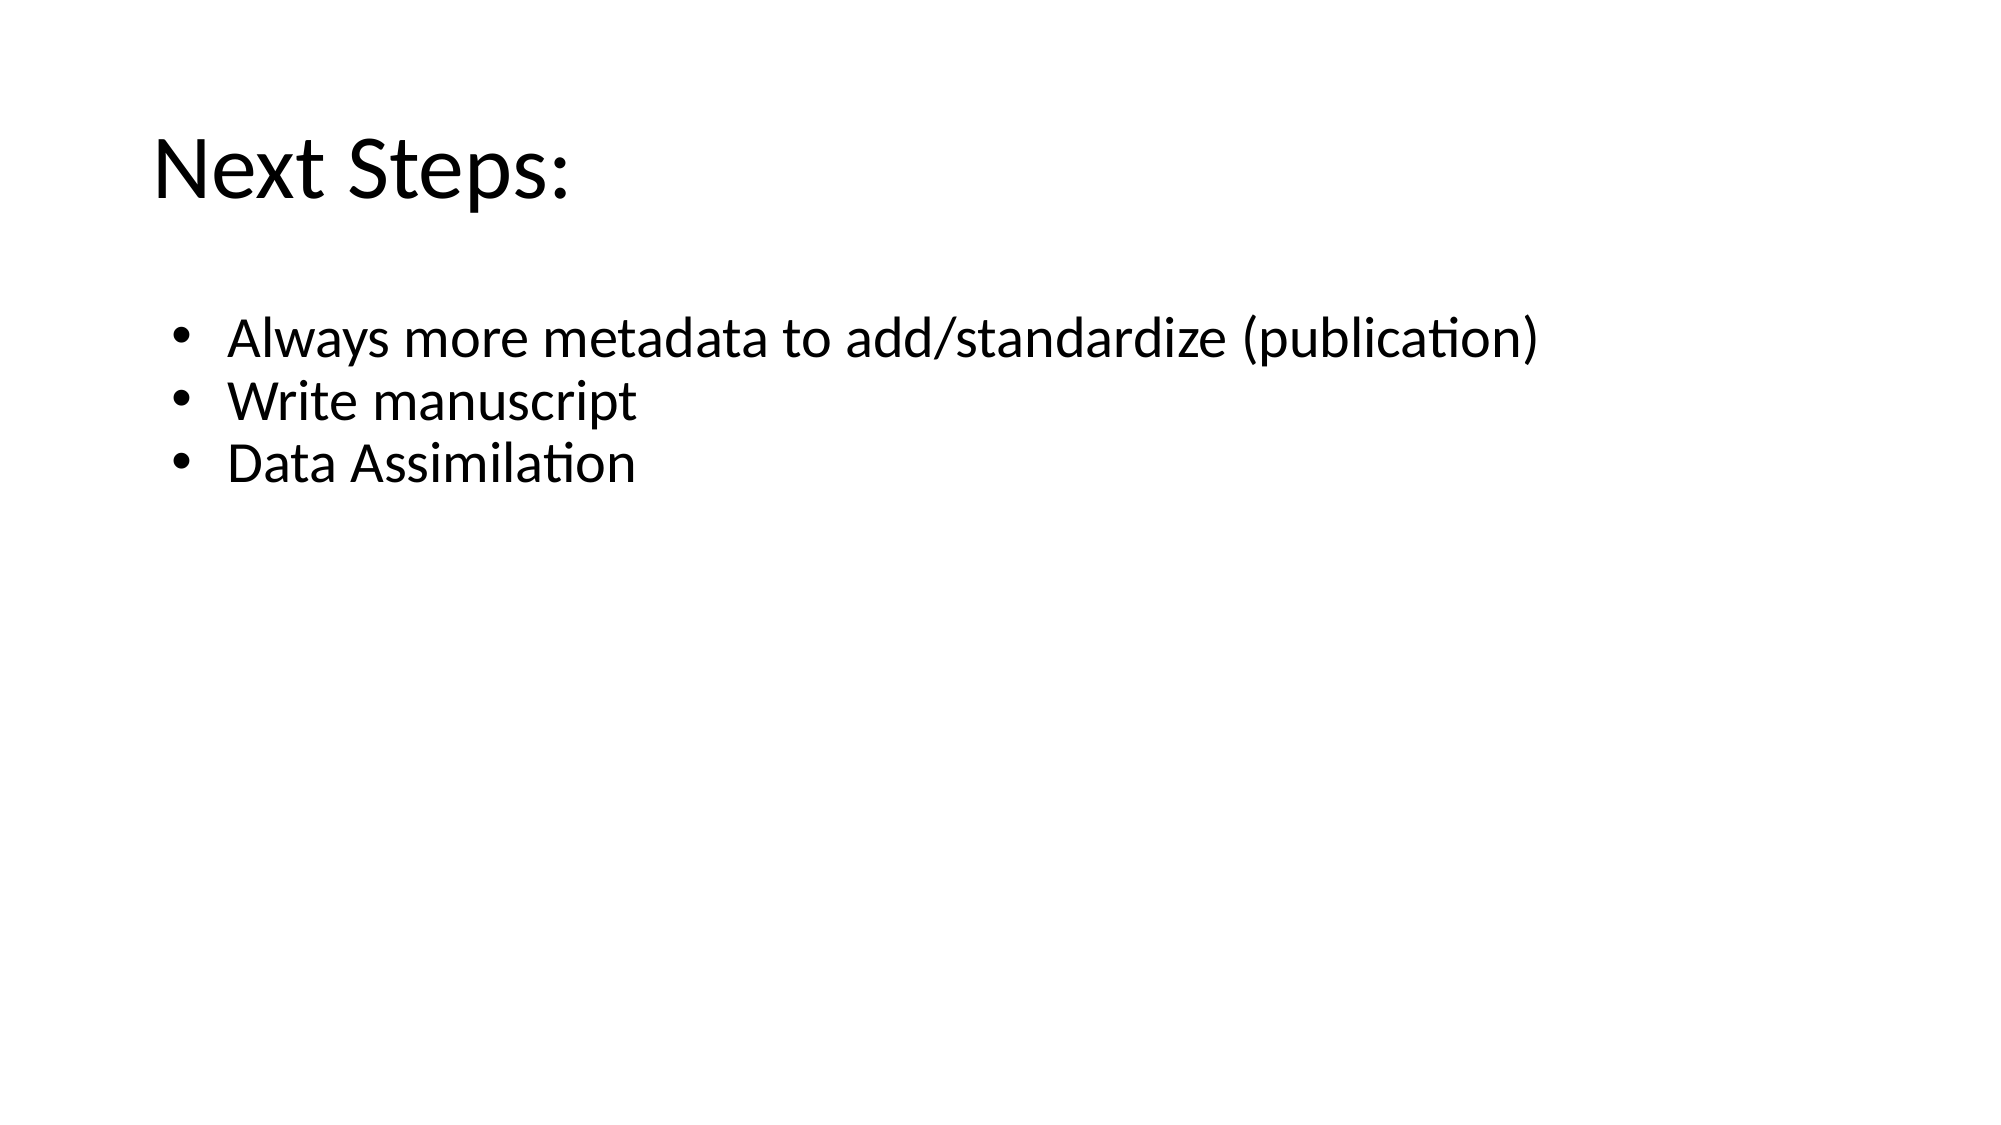

# Next Steps:
Always more metadata to add/standardize (publication)
Write manuscript
Data Assimilation